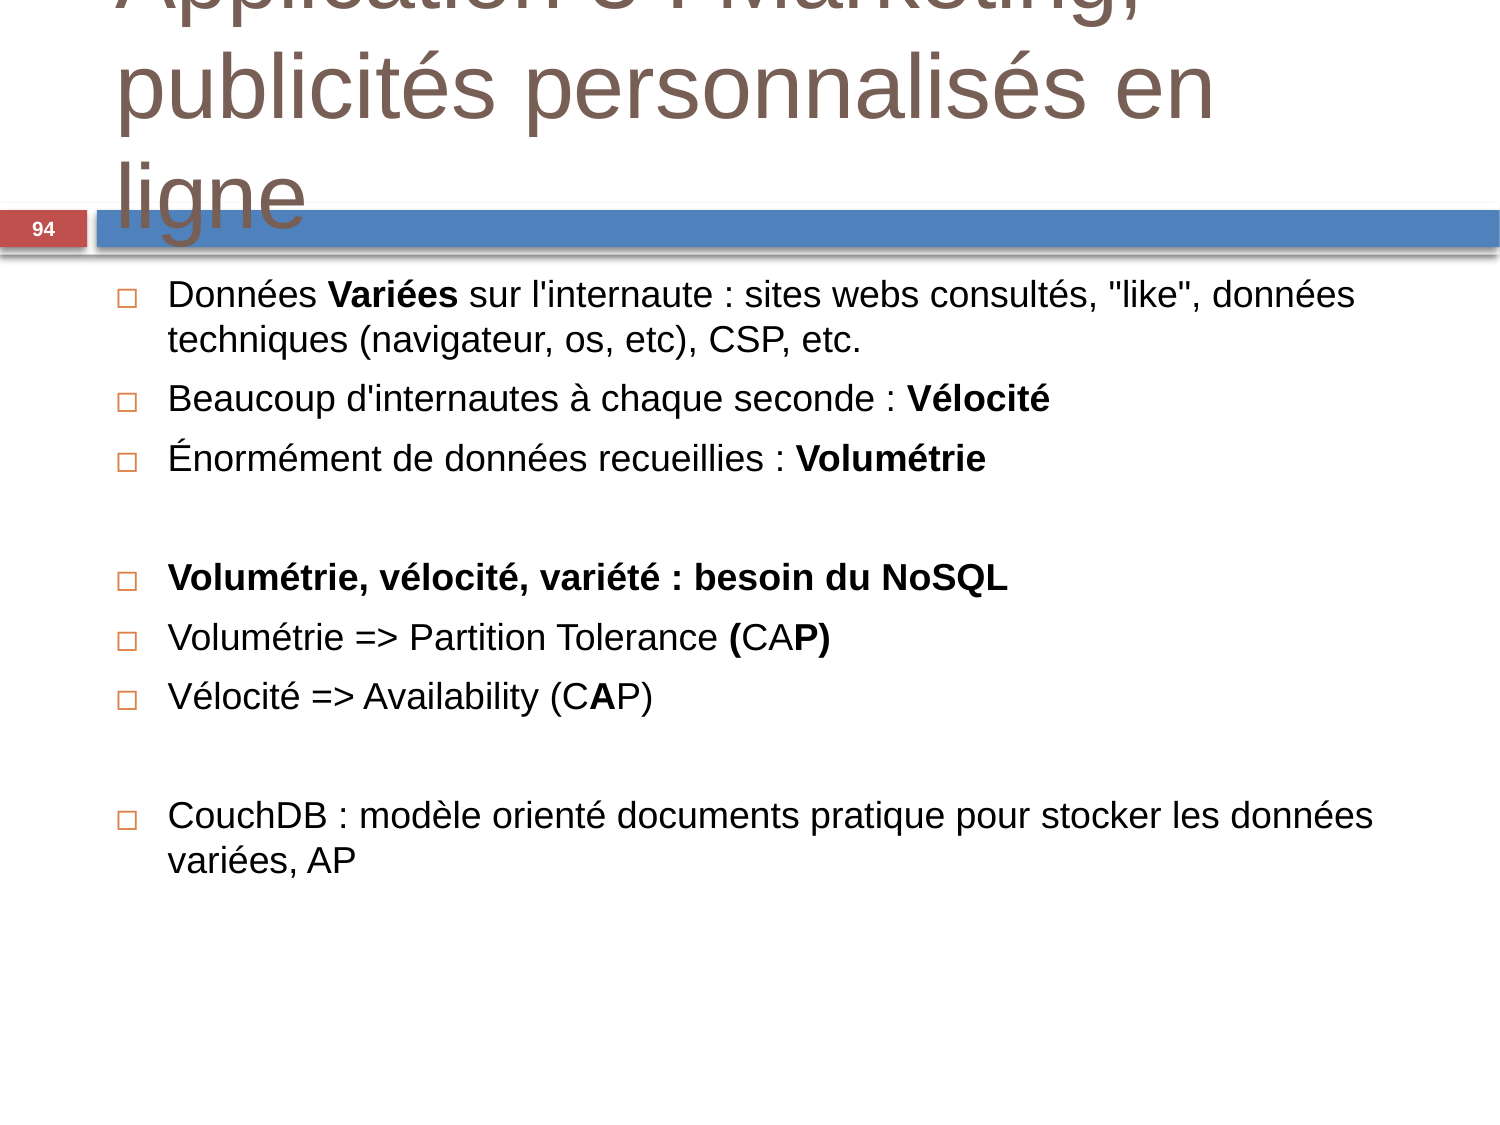

Application 3 : Marketing, publicités personnalisés en ligne
94
Données Variées sur l'internaute : sites webs consultés, "like", données techniques (navigateur, os, etc), CSP, etc.
Beaucoup d'internautes à chaque seconde : Vélocité
Énormément de données recueillies : Volumétrie

Volumétrie, vélocité, variété : besoin du NoSQL
Volumétrie => Partition Tolerance (CAP)
Vélocité => Availability (CAP)

CouchDB : modèle orienté documents pratique pour stocker les données variées, AP